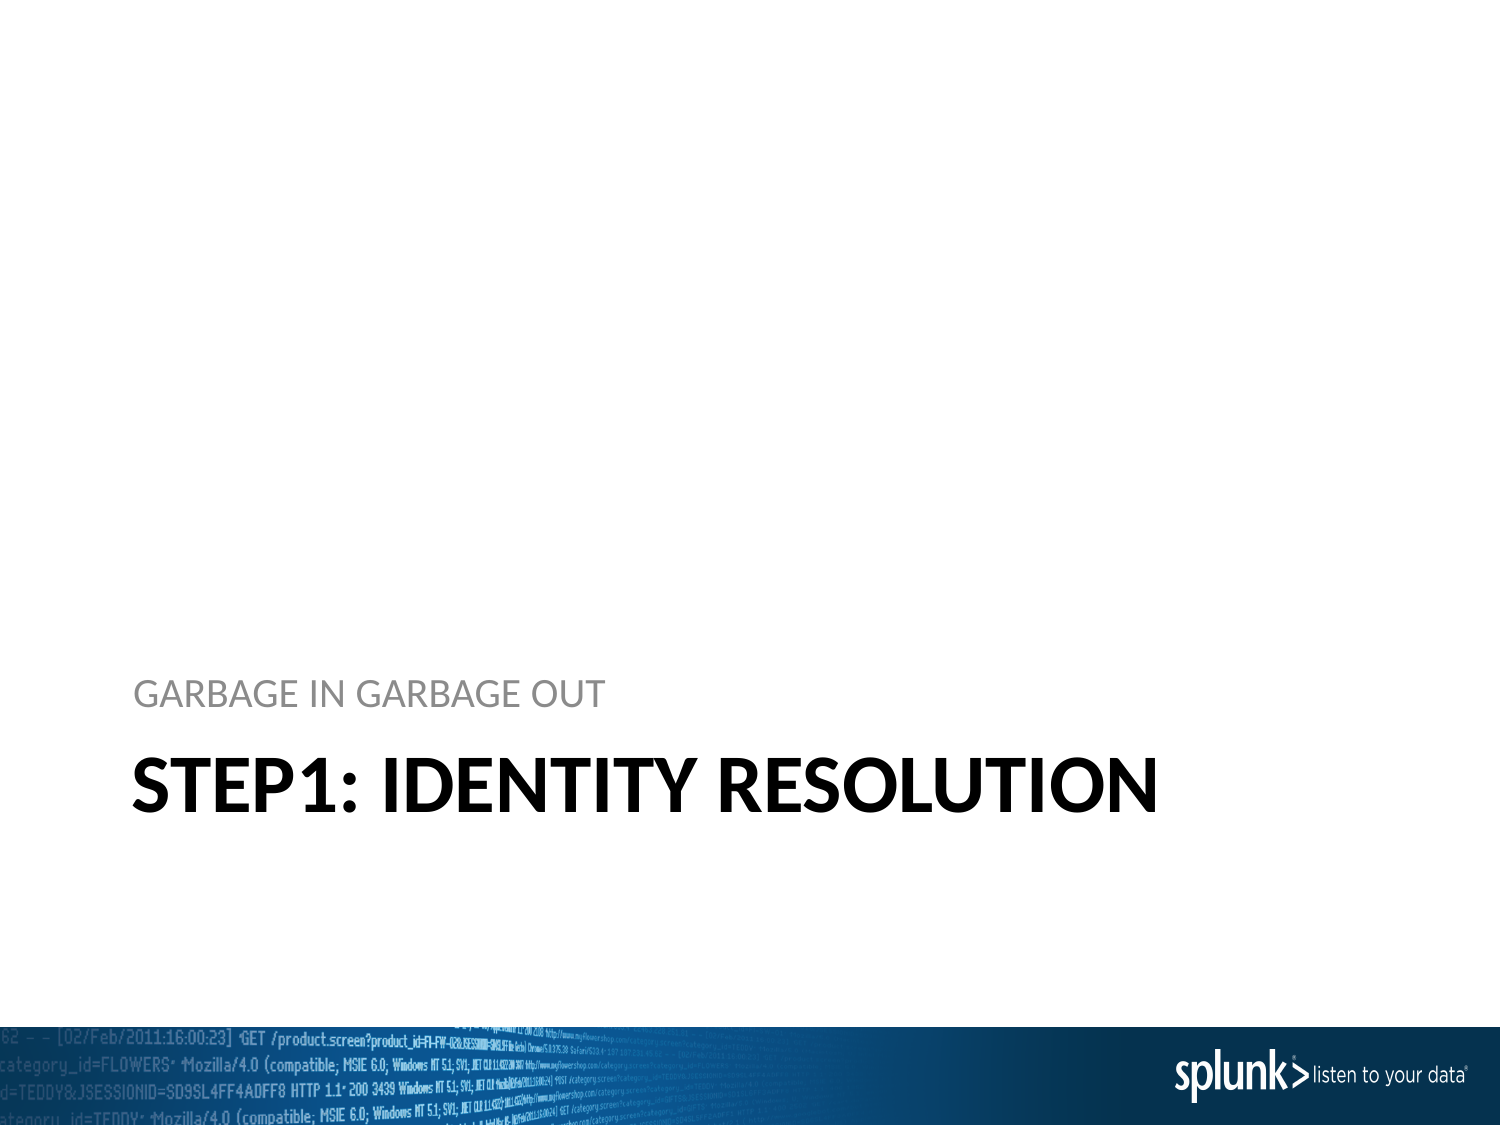

GARBAGE IN GARBAGE OUT
# STEP1: IDENTITY RESOLUTION